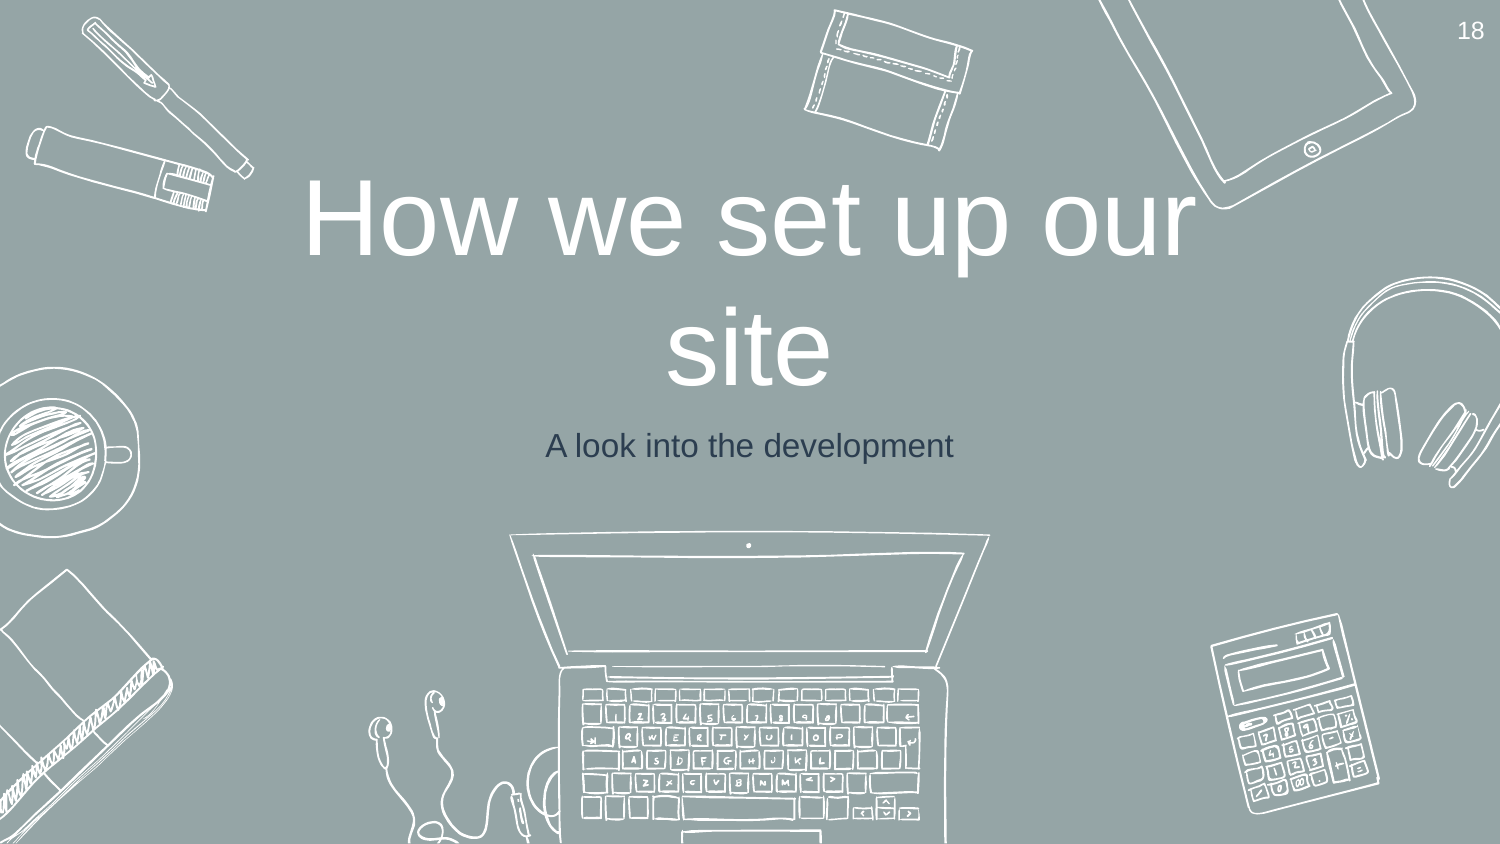

18
# How we set up our site
A look into the development